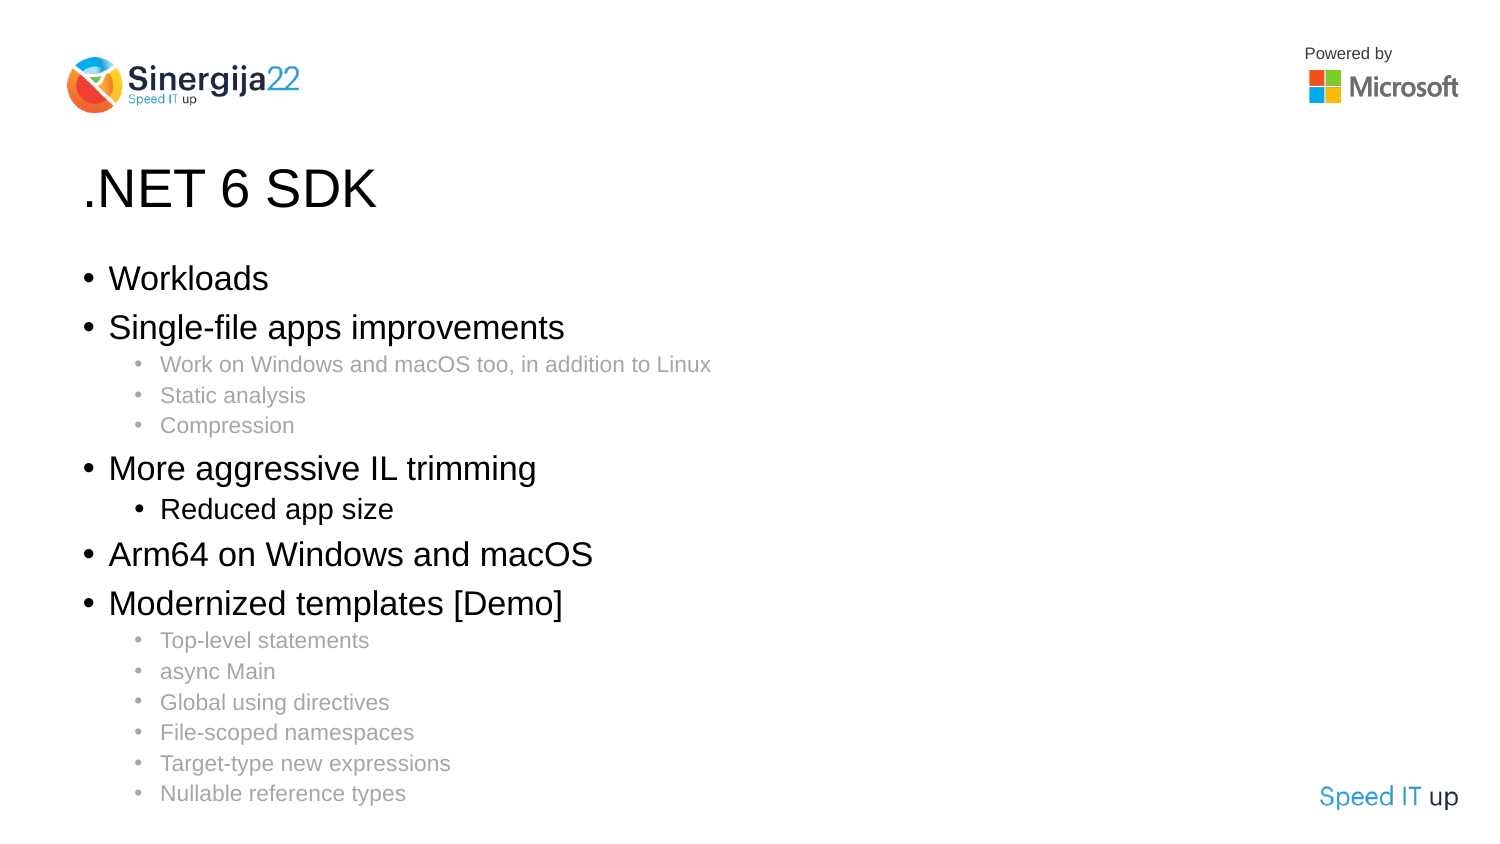

# .NET 6 SDK
Workloads
Single-file apps improvements
Work on Windows and macOS too, in addition to Linux
Static analysis
Compression
More aggressive IL trimming
Reduced app size
Arm64 on Windows and macOS
Modernized templates [Demo]
Top-level statements
async Main
Global using directives
File-scoped namespaces
Target-type new expressions
Nullable reference types